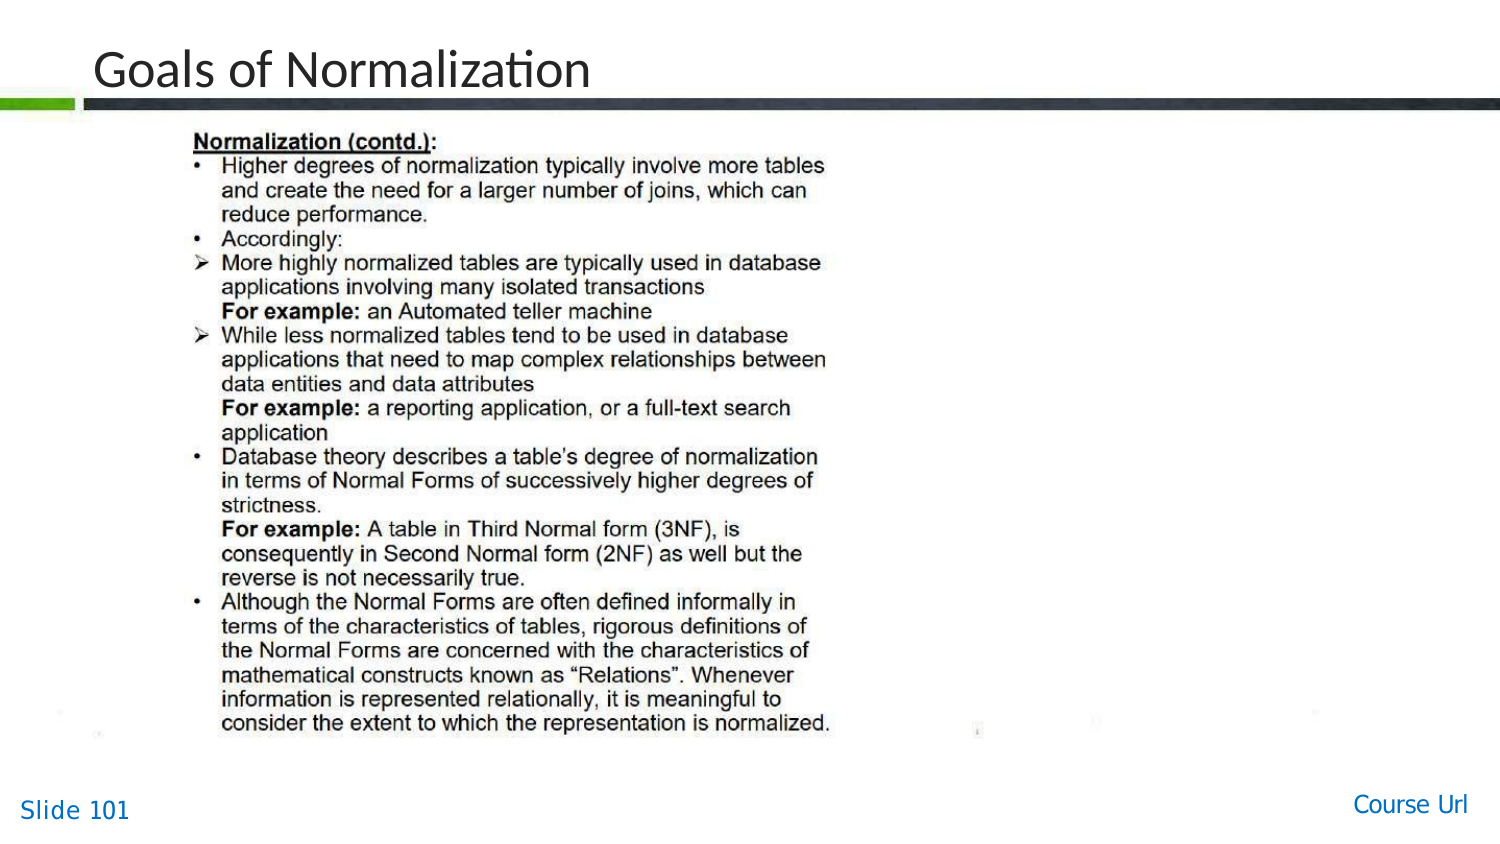

# Goals of Normalization

Course Url
Slide 101